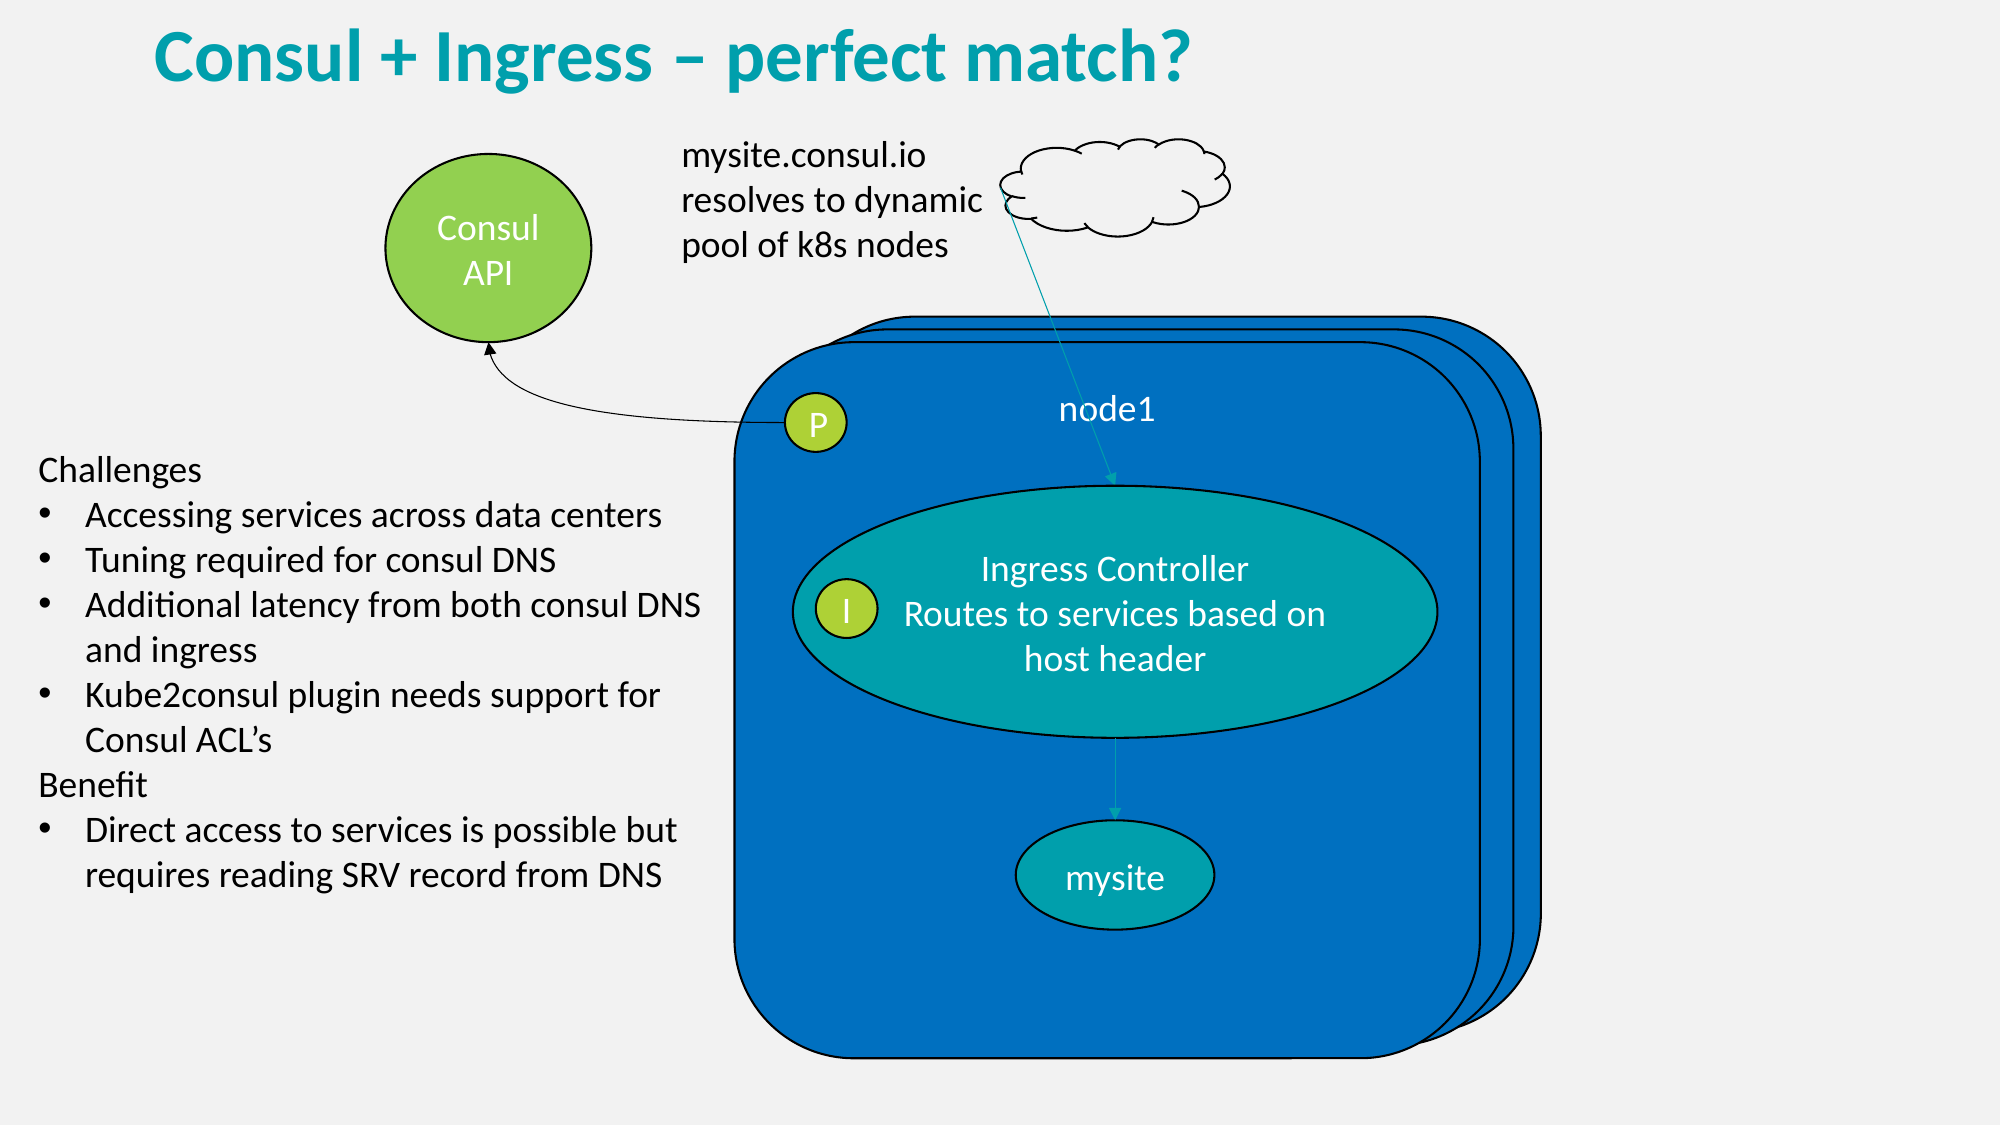

# Consul + Ingress – perfect match?
mysite.consul.io
resolves to dynamic pool of k8s nodes

Consul
API
node1
node1
node1
P
Challenges
Accessing services across data centers
Tuning required for consul DNS
Additional latency from both consul DNS and ingress
Kube2consul plugin needs support for Consul ACL’s
Benefit
Direct access to services is possible but requires reading SRV record from DNS

Ingress Controller
Routes to services based on host header
I
mysite